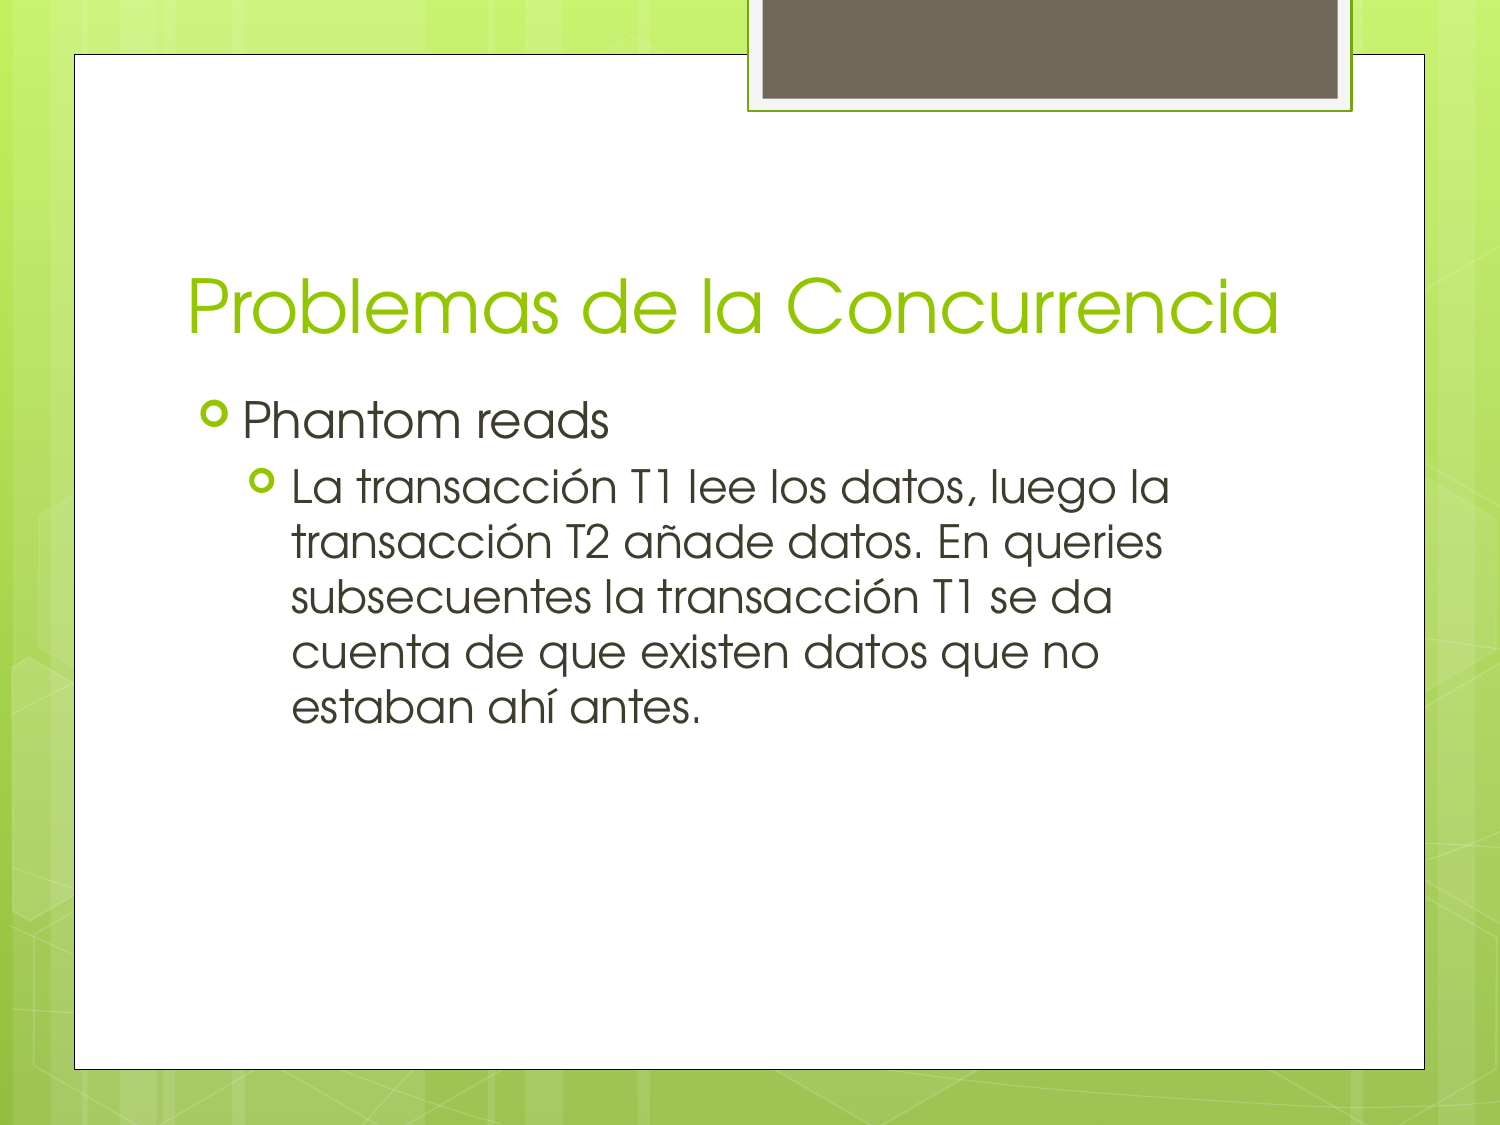

# Problemas de la Concurrencia
Phantom reads
La transacción T1 lee los datos, luego la transacción T2 añade datos. En queries subsecuentes la transacción T1 se da cuenta de que existen datos que no estaban ahí antes.